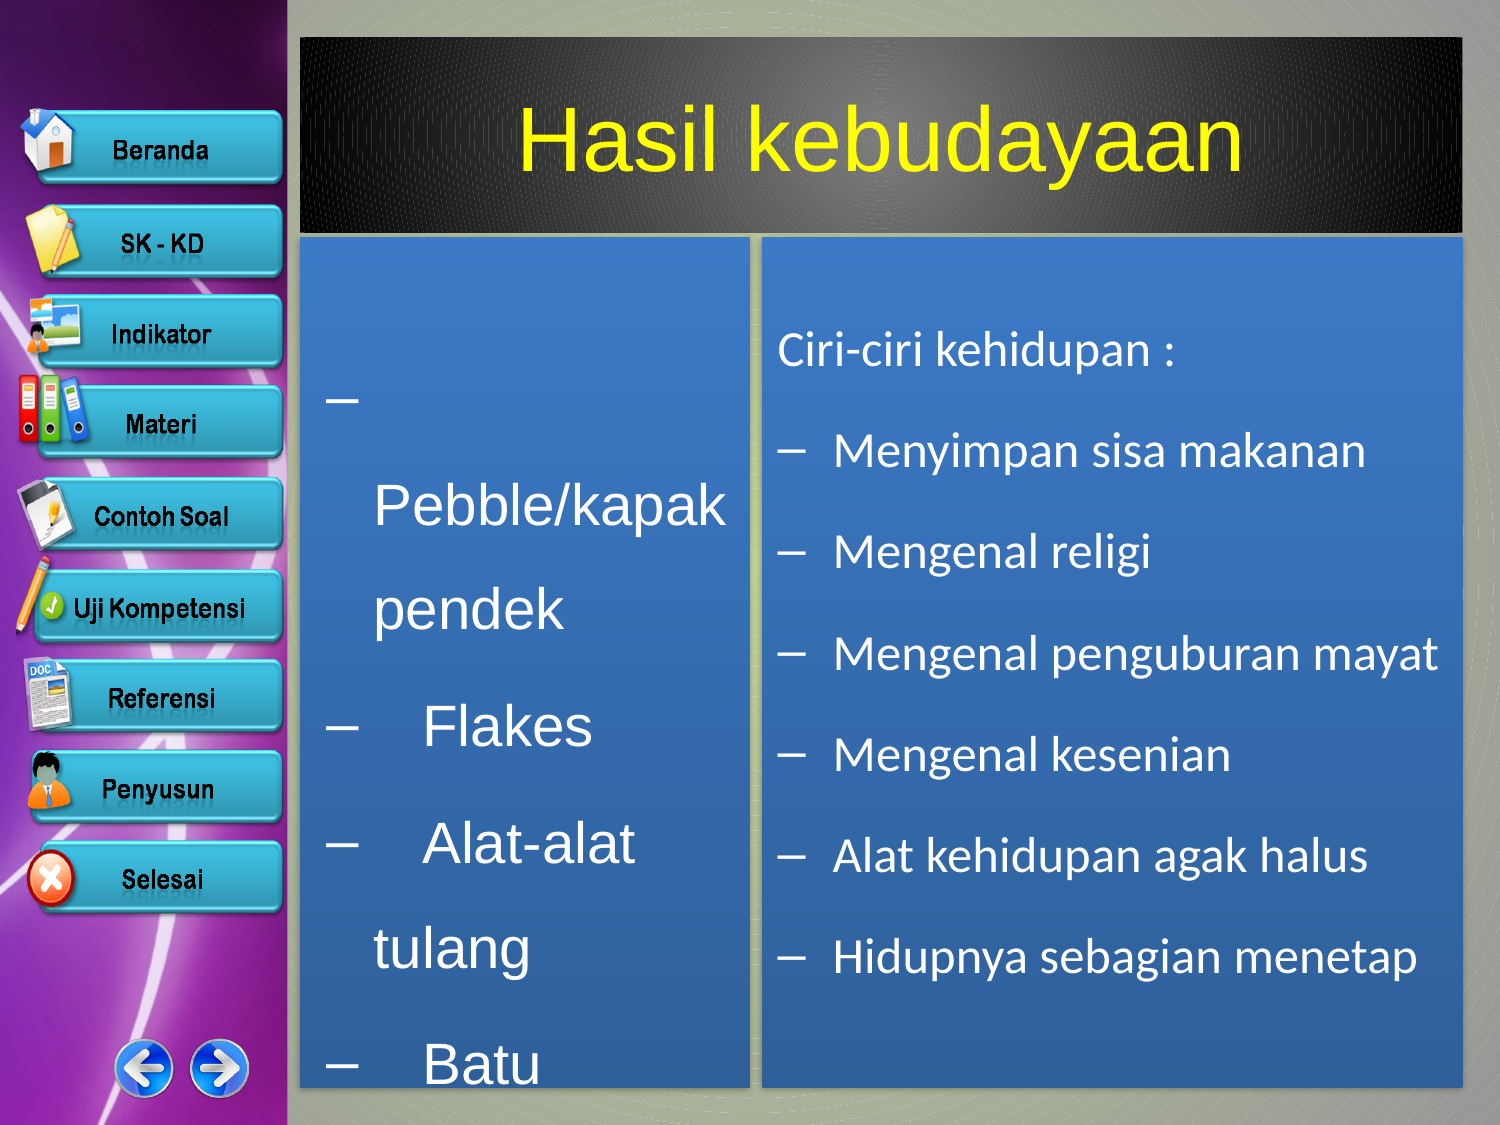

# Hasil kebudayaan

   Pebble/kapak pendek
   Flakes
   Alat-alat tulang
   Batu pipisan

Ciri-ciri kehidupan :
Menyimpan sisa makanan
Mengenal religi
Mengenal penguburan mayat
Mengenal kesenian
Alat kehidupan agak halus
Hidupnya sebagian menetap